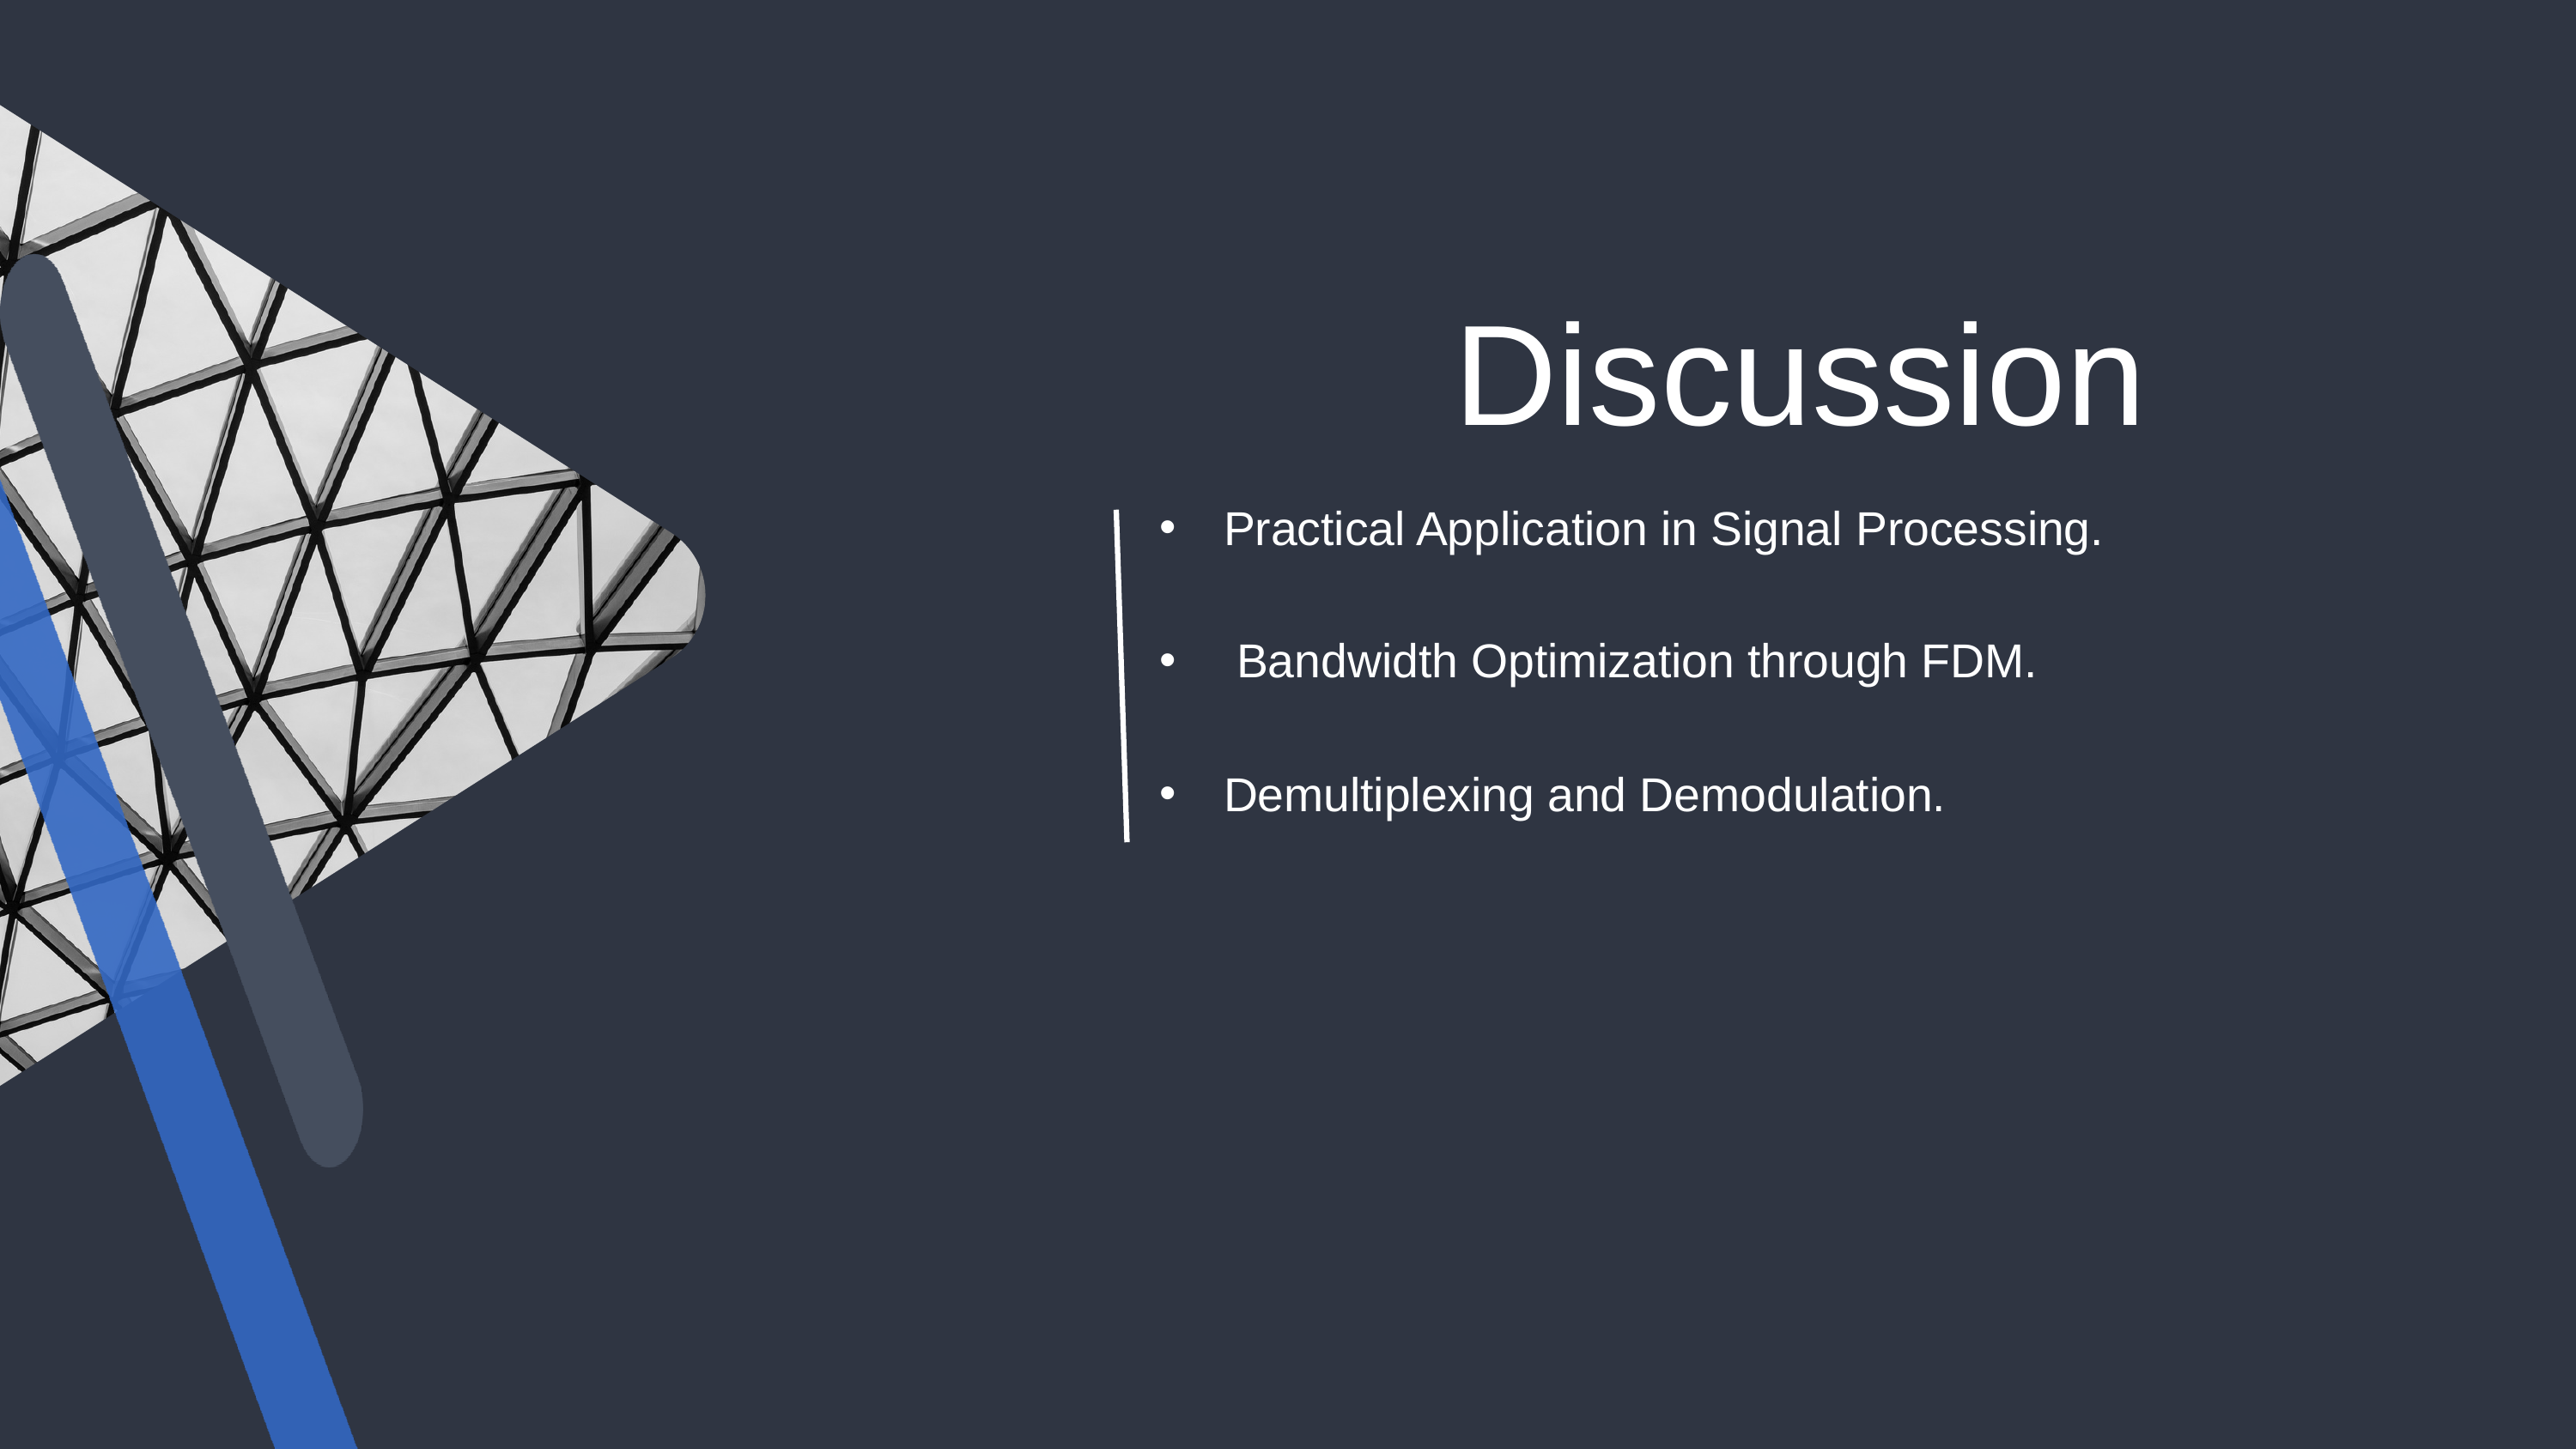

Discussion
Practical Application in Signal Processing.

 Bandwidth Optimization through FDM.

Demultiplexing and Demodulation.